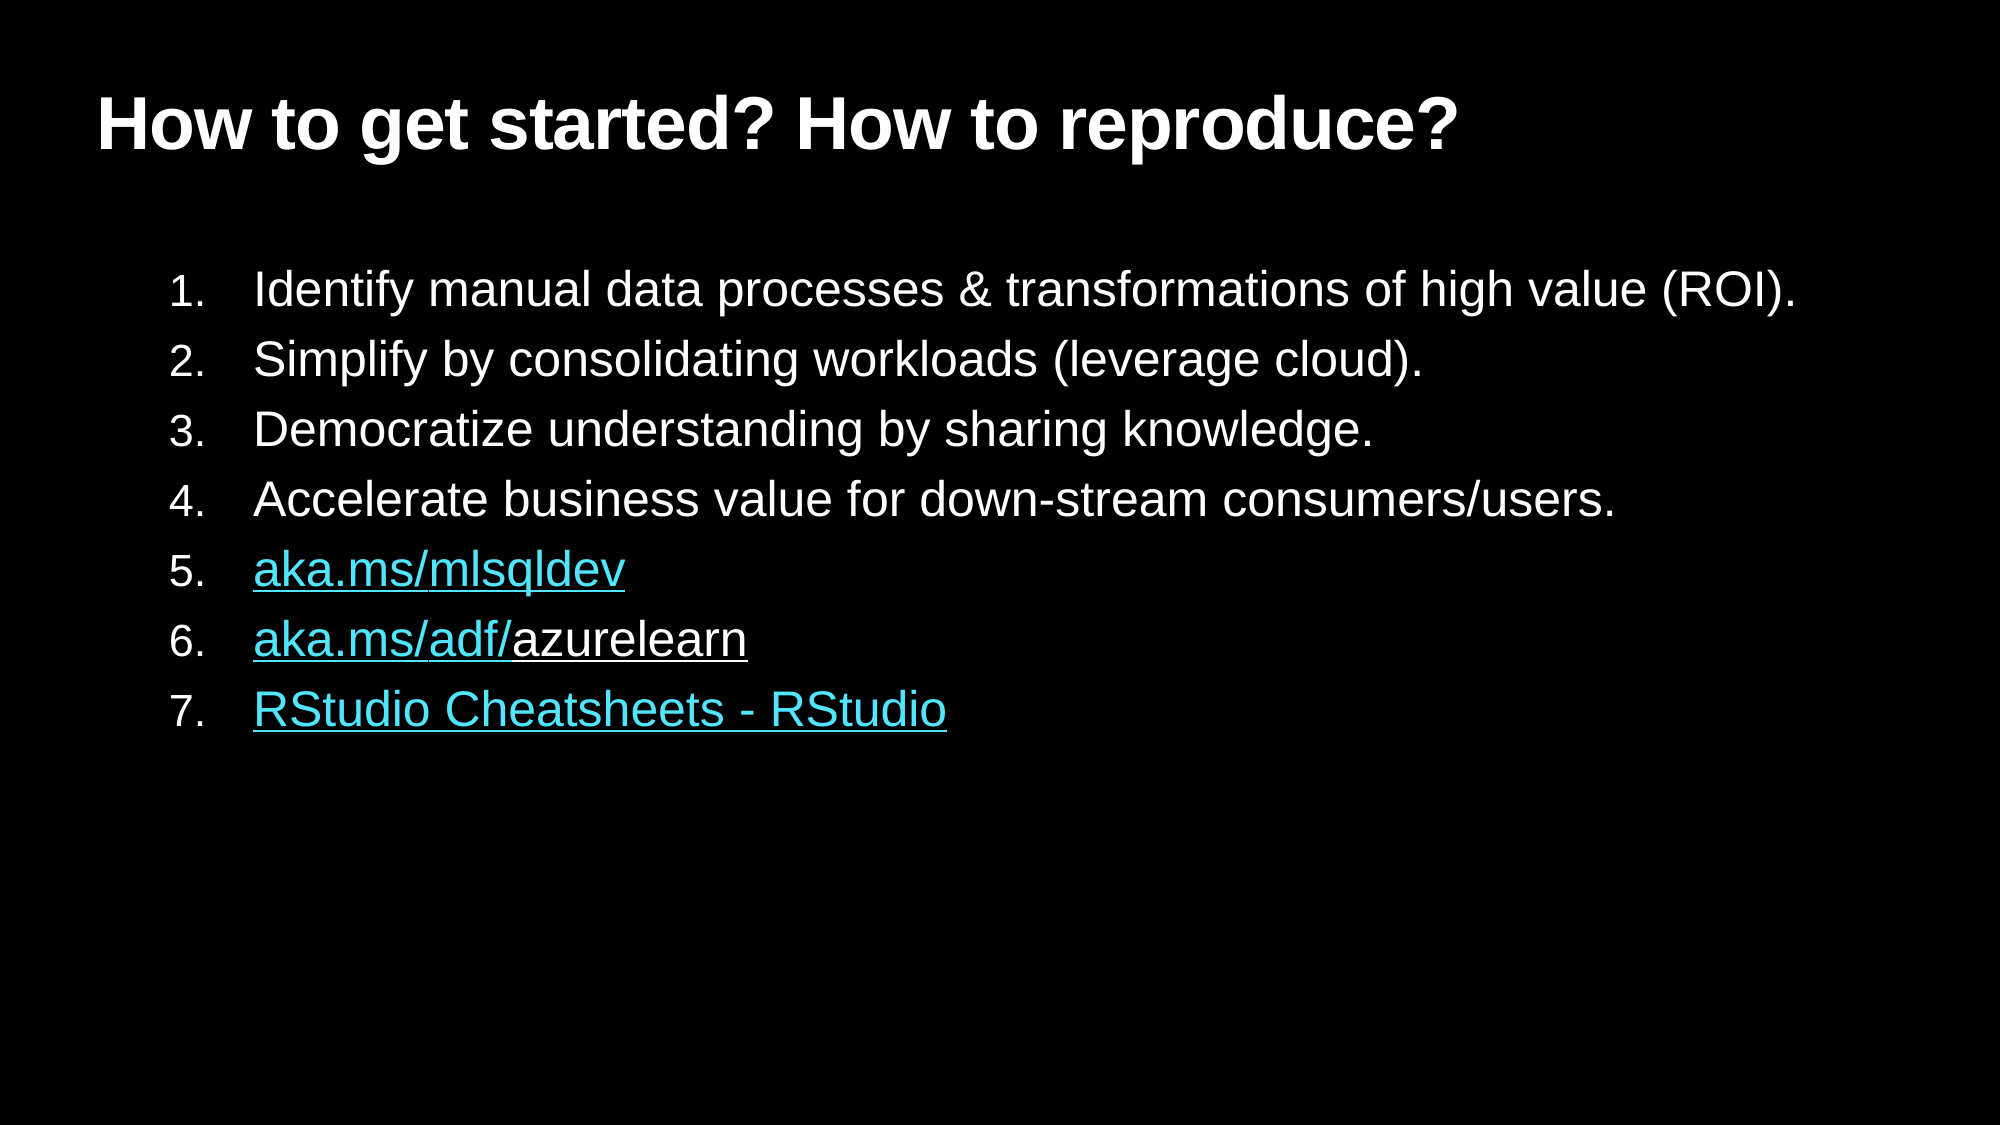

# How to get started? How to reproduce?
Identify manual data processes & transformations of high value (ROI).
Simplify by consolidating workloads (leverage cloud).
Democratize understanding by sharing knowledge.
Accelerate business value for down-stream consumers/users.
aka.ms/mlsqldev
aka.ms/adf/azurelearn
RStudio Cheatsheets - RStudio